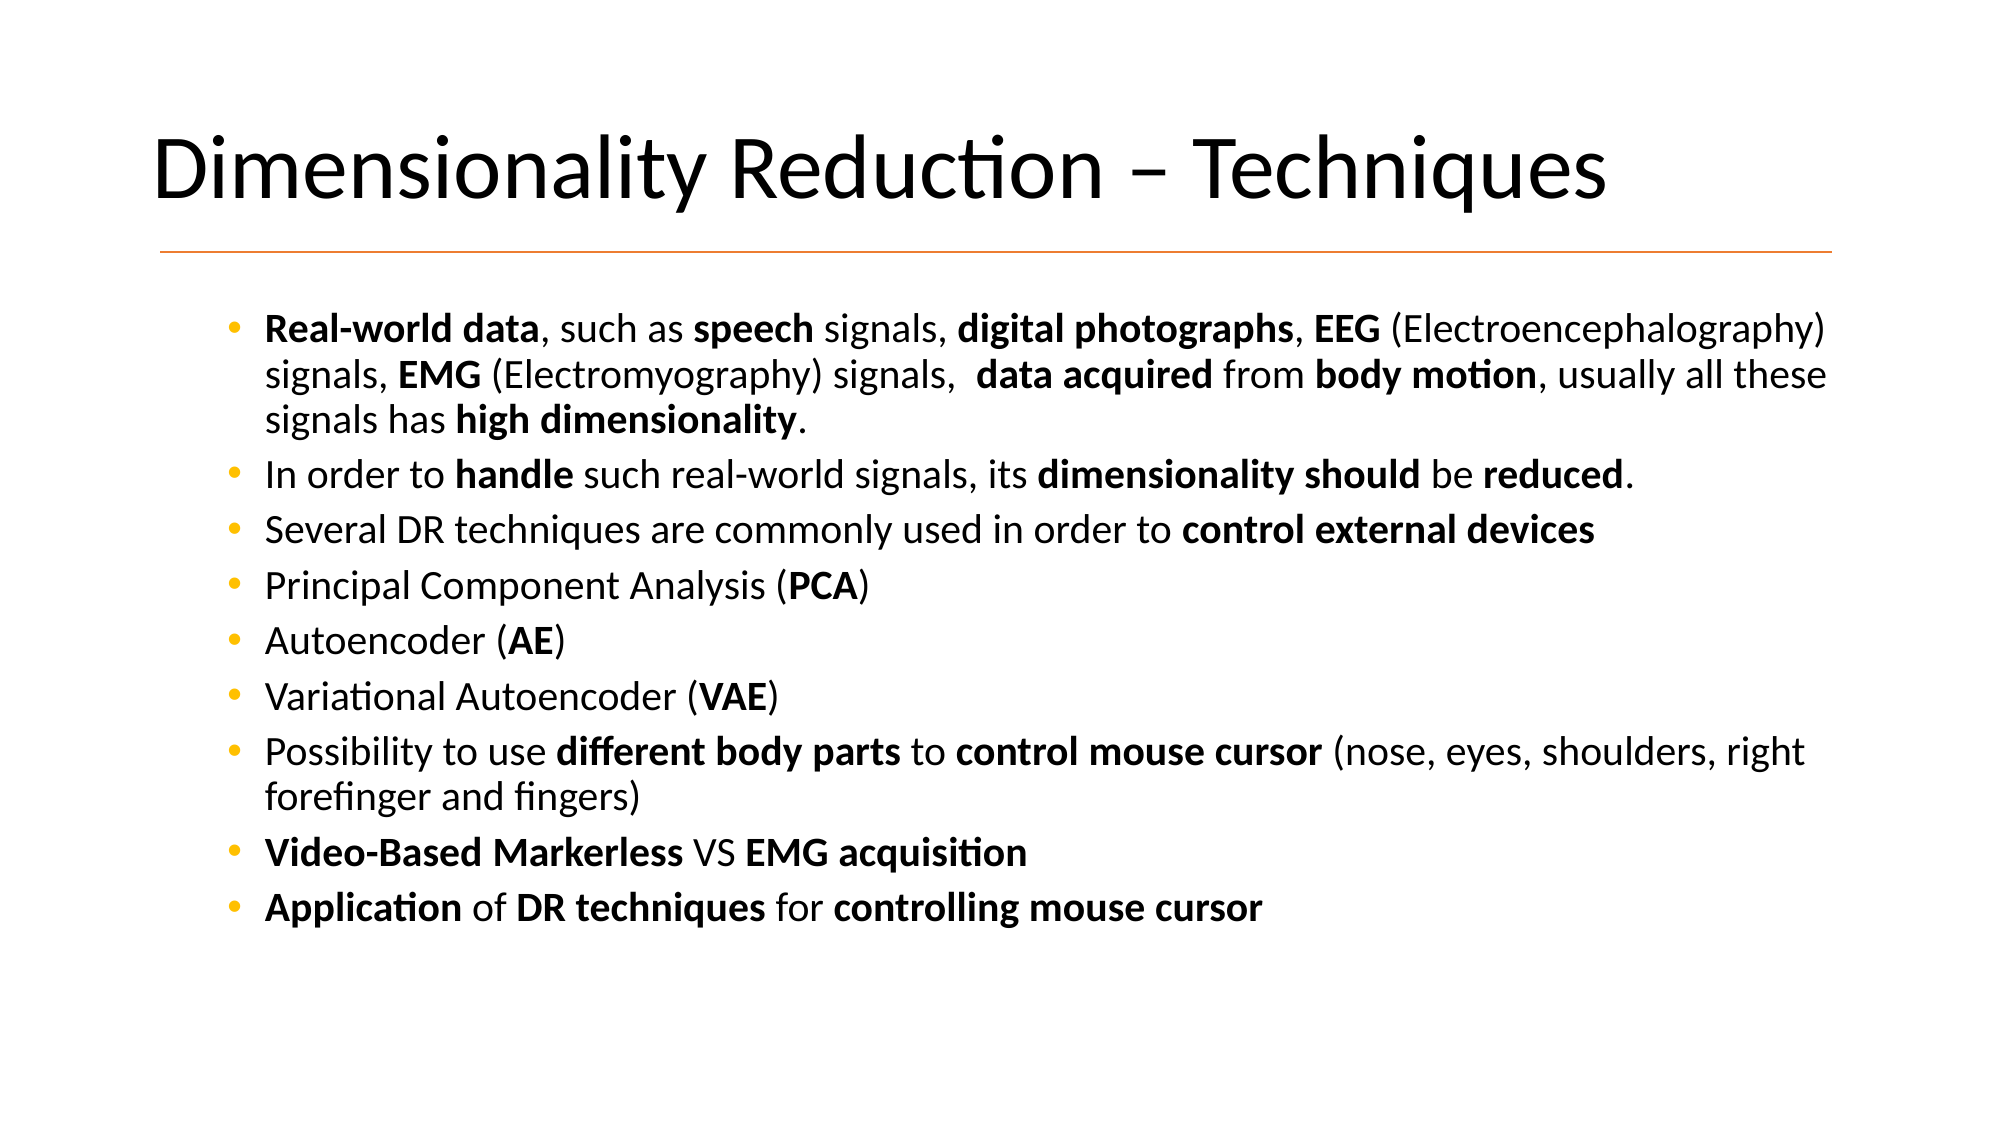

# Dimensionality Reduction – Techniques
Real-world data, such as speech signals, digital photographs, EEG (Electroencephalography) signals, EMG (Electromyography) signals,  data acquired from body motion, usually all these signals has high dimensionality.
In order to handle such real-world signals, its dimensionality should be reduced.
Several DR techniques are commonly used in order to control external devices
Principal Component Analysis (PCA)
Autoencoder (AE)
Variational Autoencoder (VAE)
Possibility to use different body parts to control mouse cursor (nose, eyes, shoulders, right forefinger and fingers)
Video-Based Markerless VS EMG acquisition
Application of DR techniques for controlling mouse cursor